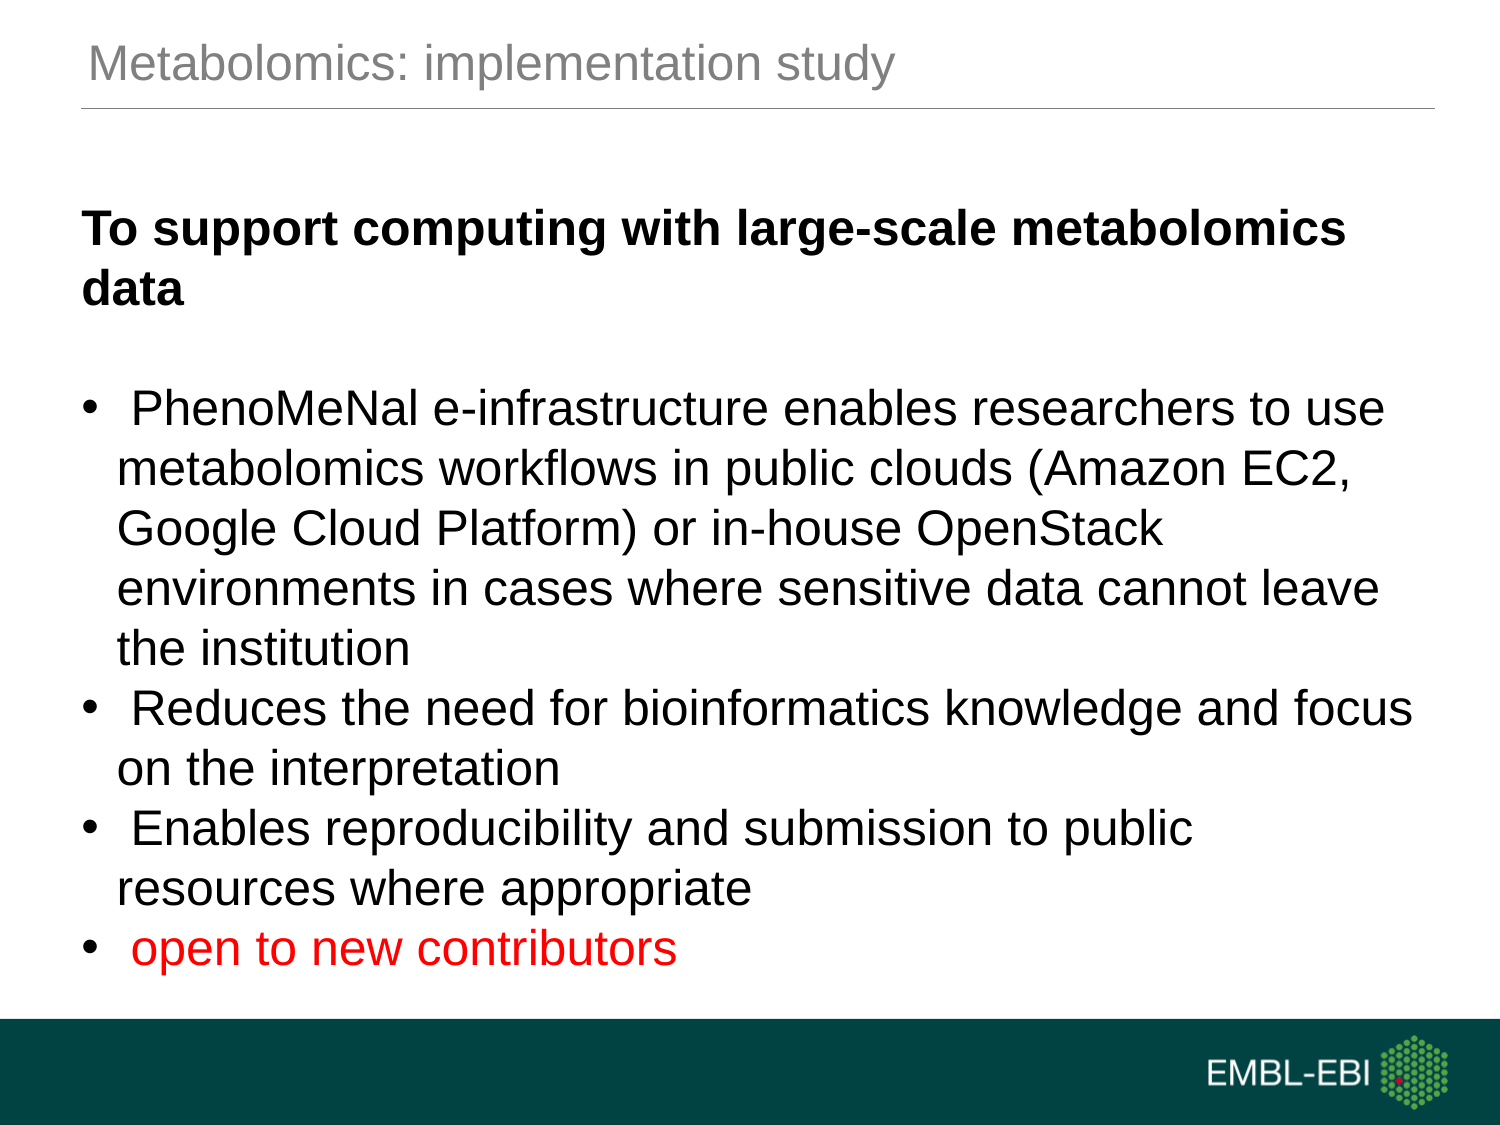

To support computing with large-scale metabolomics data

 PhenoMeNal e-infrastructure enables researchers to use metabolomics workflows in public clouds (Amazon EC2, Google Cloud Platform) or in-house OpenStack environments in cases where sensitive data cannot leave the institution
 Reduces the need for bioinformatics knowledge and focus on the interpretation
 Enables reproducibility and submission to public resources where appropriate
 open to new contributors
Metabolomics: implementation study